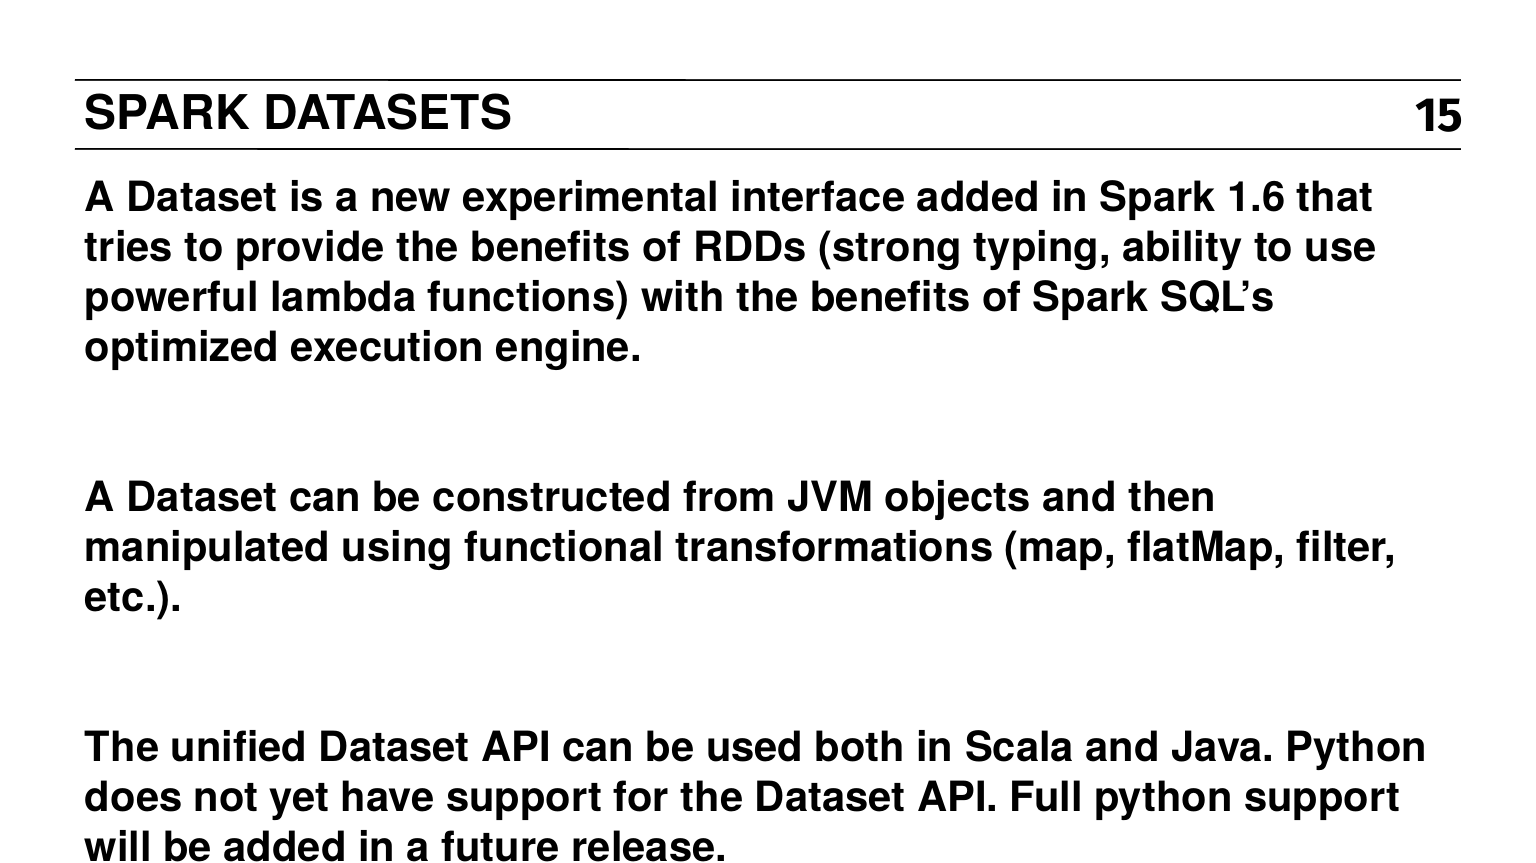

# SPARK DATASETS
15

A Dataset is a new experimental interface added in Spark 1.6 that tries to provide the benefits of RDDs (strong typing, ability to use powerful lambda functions) with the benefits of Spark SQL’s optimized execution engine.

A Dataset can be constructed from JVM objects and then manipulated using functional transformations (map, flatMap, filter, etc.).

The unified Dataset API can be used both in Scala and Java. Python does not yet have support for the Dataset API. Full python support will be added in a future release.